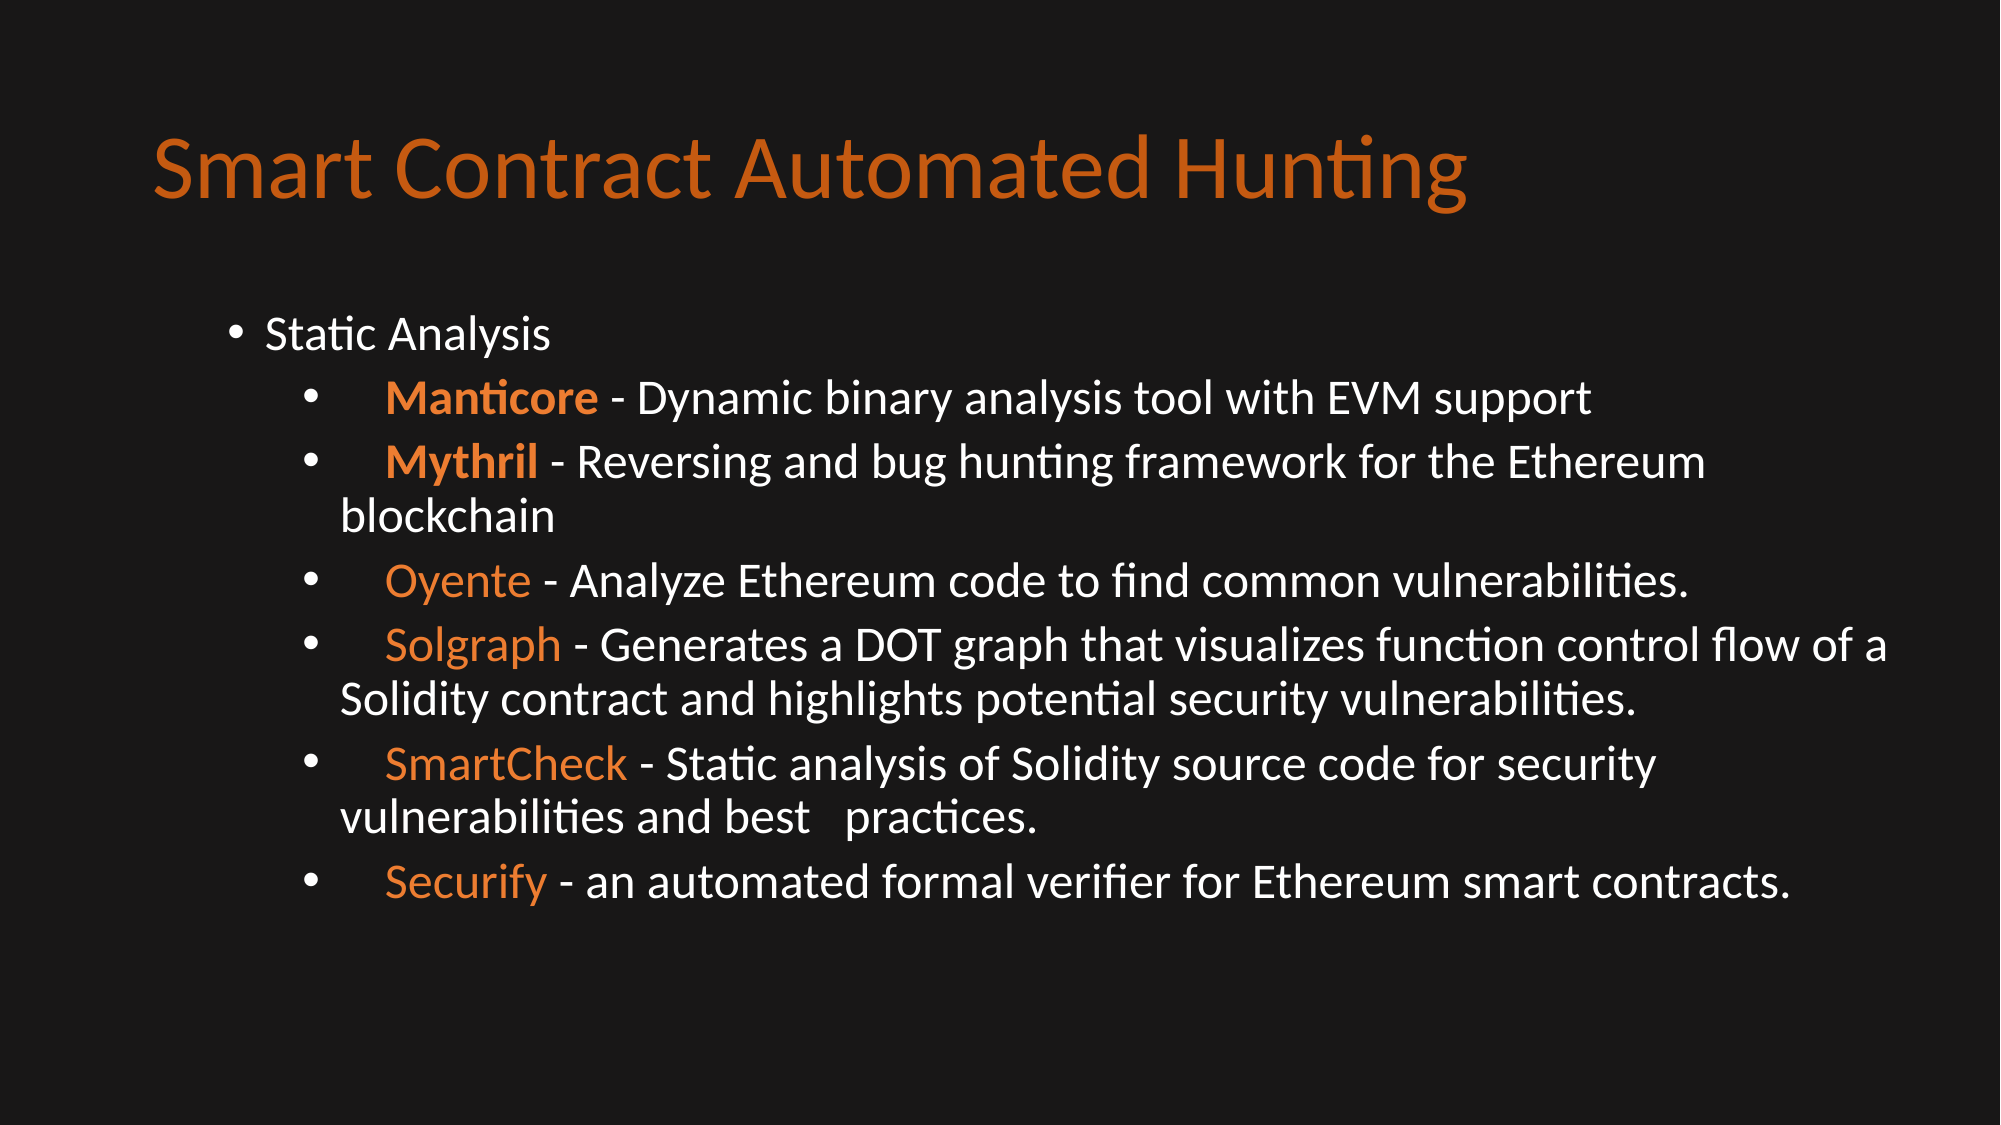

# Smart Contract Automated Hunting
Static Analysis
    Manticore - Dynamic binary analysis tool with EVM support
    Mythril - Reversing and bug hunting framework for the Ethereum blockchain
    Oyente - Analyze Ethereum code to find common vulnerabilities.
    Solgraph - Generates a DOT graph that visualizes function control flow of a Solidity contract and highlights potential security vulnerabilities.
    SmartCheck - Static analysis of Solidity source code for security vulnerabilities and best   practices.
    Securify - an automated formal verifier for Ethereum smart contracts.